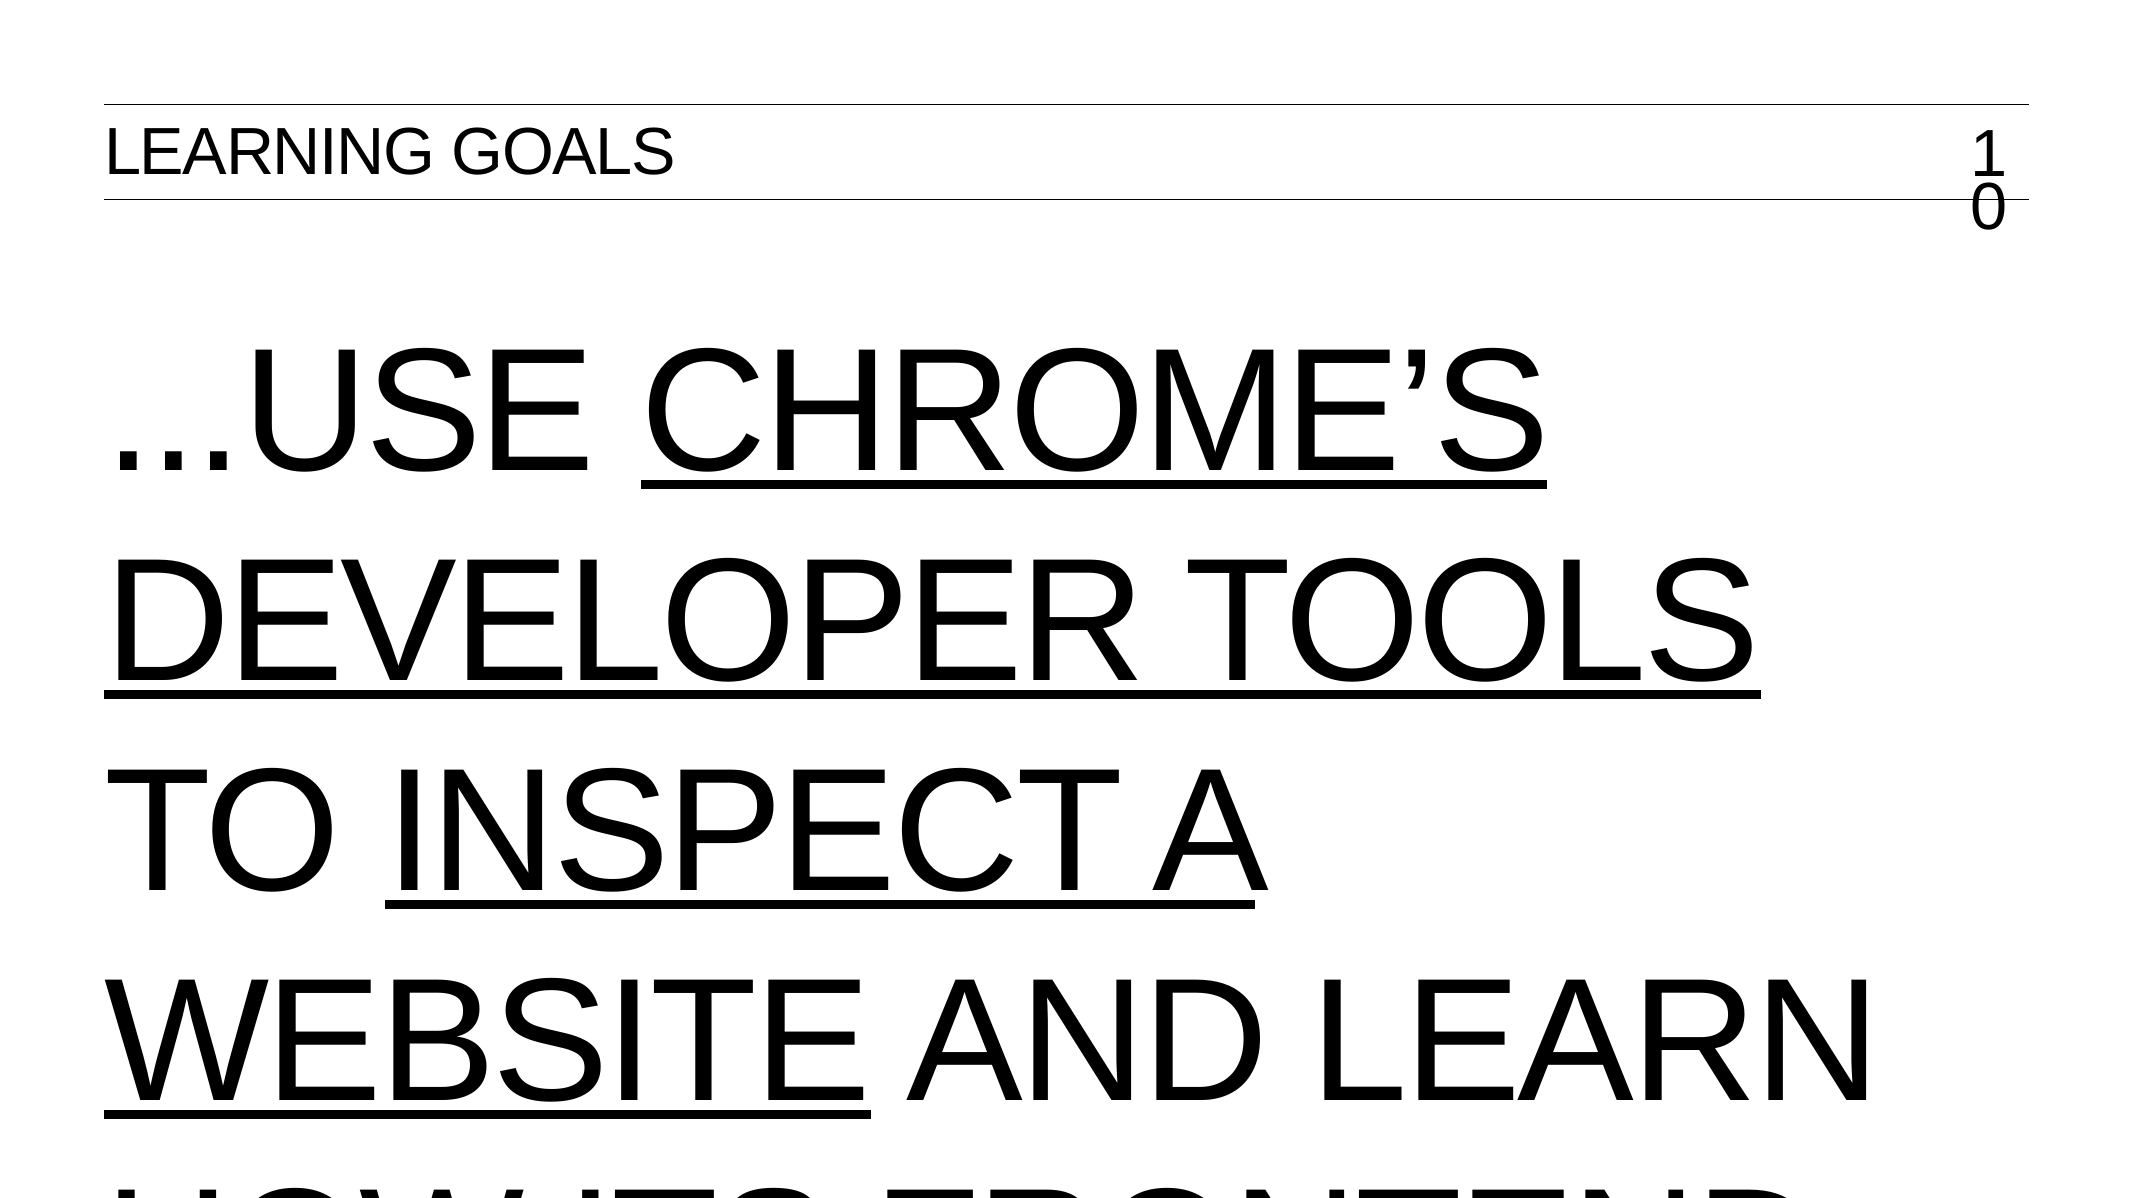

Learning Goals
10

# ...Use Chrome’s Developer Tools to inspect a website and learn how its frontend works